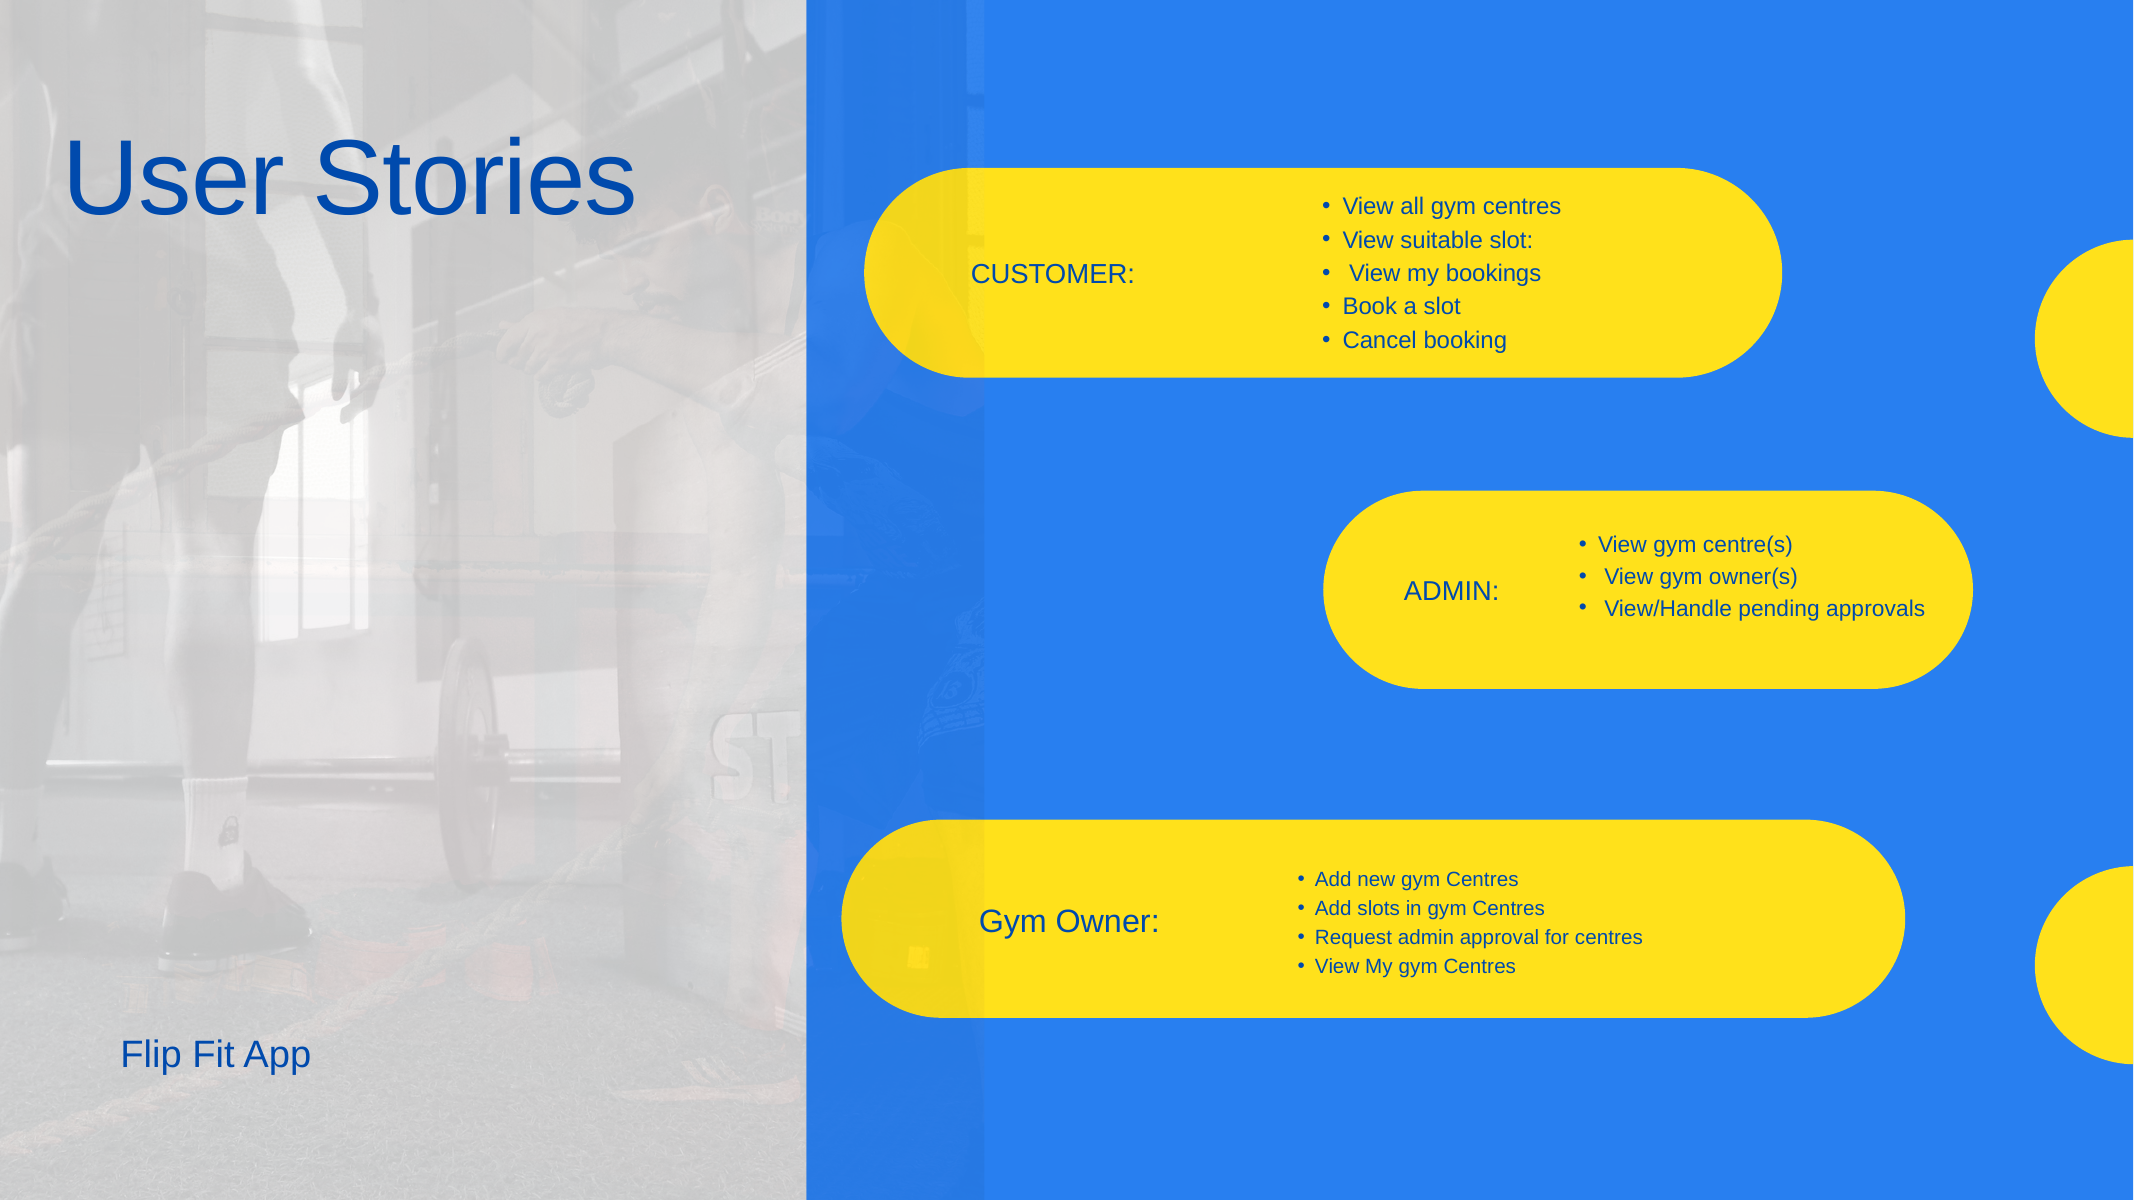

User Stories

View all gym centres
View suitable slot:
 View my bookings
Book a slot
Cancel booking

CUSTOMER:

View gym centre(s)
 View gym owner(s)
 View/Handle pending approvals
ADMIN:

Add new gym Centres
Add slots in gym Centres
Request admin approval for centres
View My gym Centres

Gym Owner:
Flip Fit App